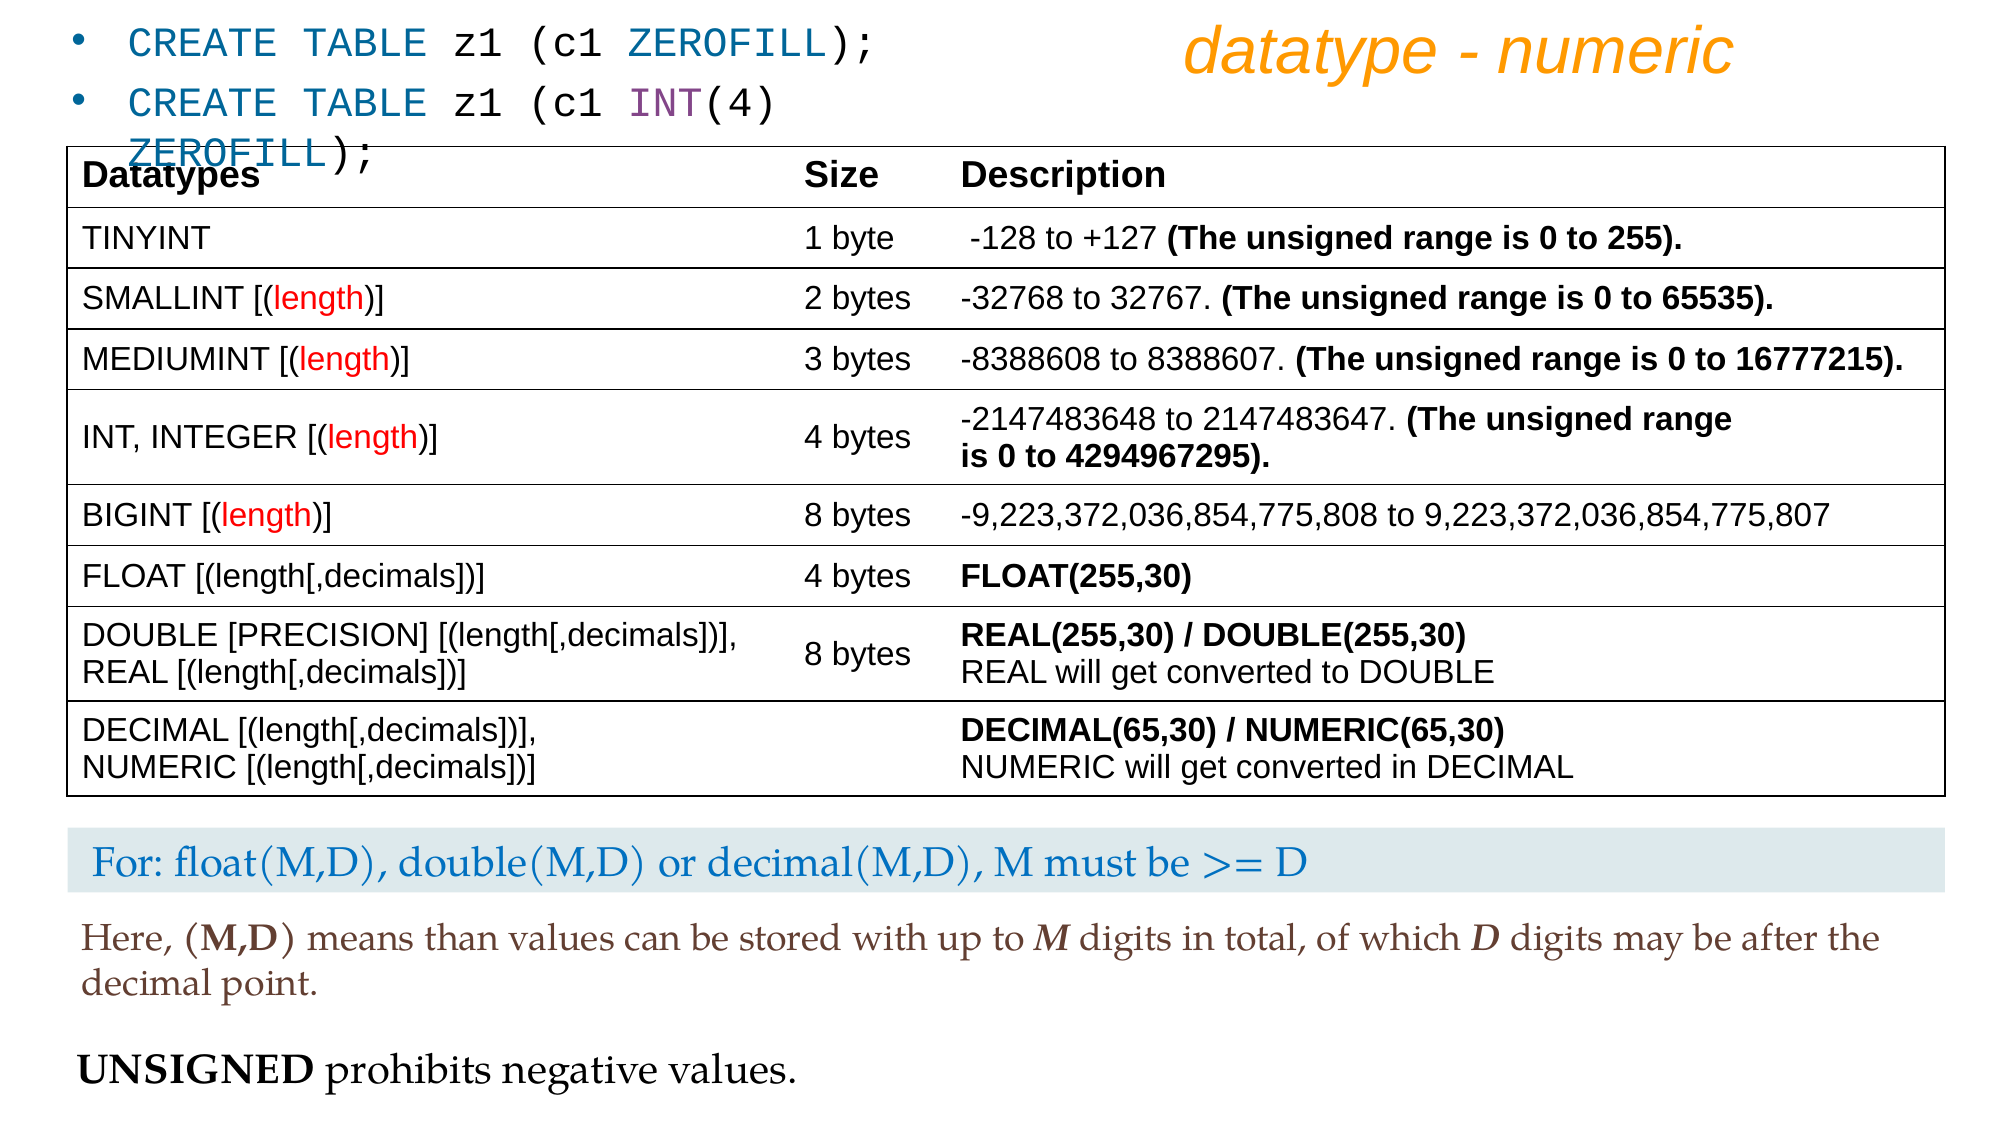

datatype - numeric
CREATE TABLE z1 (c1 ZEROFILL);

CREATE TABLE z1 (c1 INT(4) ZEROFILL);
| Datatypes | Size | Description |
| --- | --- | --- |
| TINYINT | 1 byte | -128 to +127 (The unsigned range is 0 to 255). |
| SMALLINT [(length)] | 2 bytes | -32768 to 32767. (The unsigned range is 0 to 65535). |
| MEDIUMINT [(length)] | 3 bytes | -8388608 to 8388607. (The unsigned range is 0 to 16777215). |
| INT, INTEGER [(length)] | 4 bytes | -2147483648 to 2147483647. (The unsigned range is 0 to 4294967295). |
| BIGINT [(length)] | 8 bytes | -9,223,372,036,854,775,808 to 9,223,372,036,854,775,807 |
| FLOAT [(length[,decimals])] | 4 bytes | FLOAT(255,30) |
| DOUBLE [PRECISION] [(length[,decimals])], REAL [(length[,decimals])] | 8 bytes | REAL(255,30) / DOUBLE(255,30) REAL will get converted to DOUBLE |
| DECIMAL [(length[,decimals])], NUMERIC [(length[,decimals])] |  | DECIMAL(65,30) / NUMERIC(65,30) NUMERIC will get converted in DECIMAL |
 For: float(M,D), double(M,D) or decimal(M,D), M must be >= D
Here, (M,D) means than values can be stored with up to M digits in total, of which D digits may be after the decimal point.
UNSIGNED prohibits negative values.